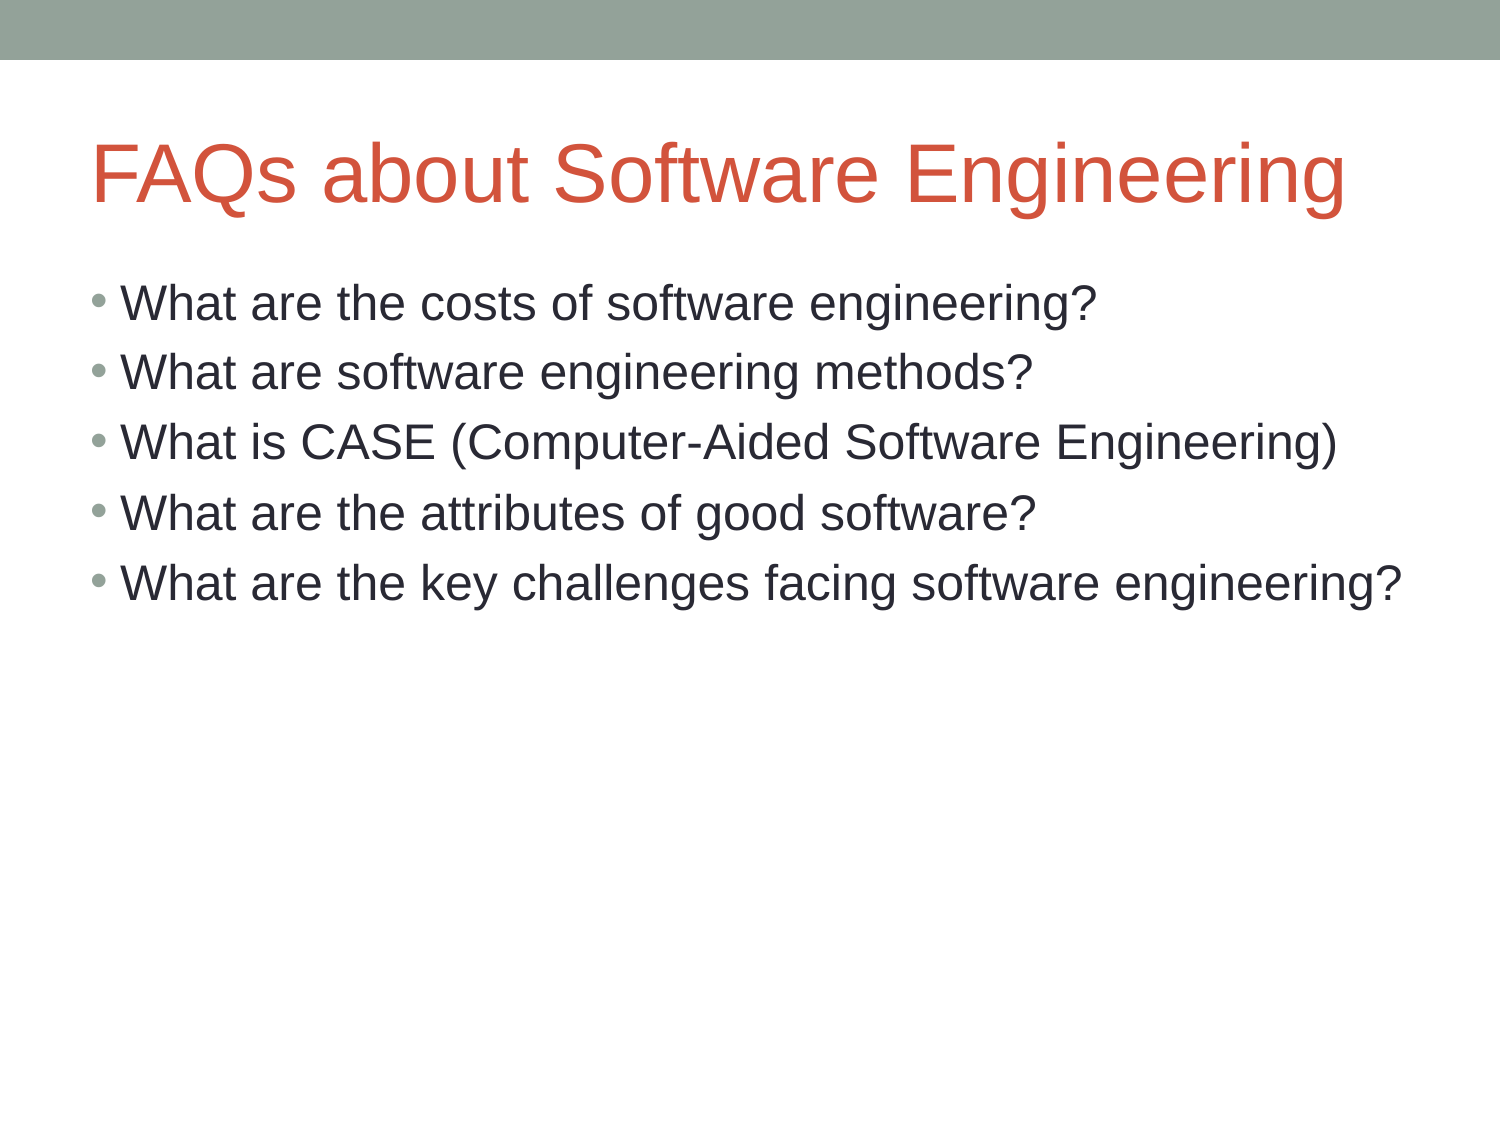

# FAQs about Software Engineering
What are the costs of software engineering?
What are software engineering methods?
What is CASE (Computer-Aided Software Engineering)
What are the attributes of good software?
What are the key challenges facing software engineering?